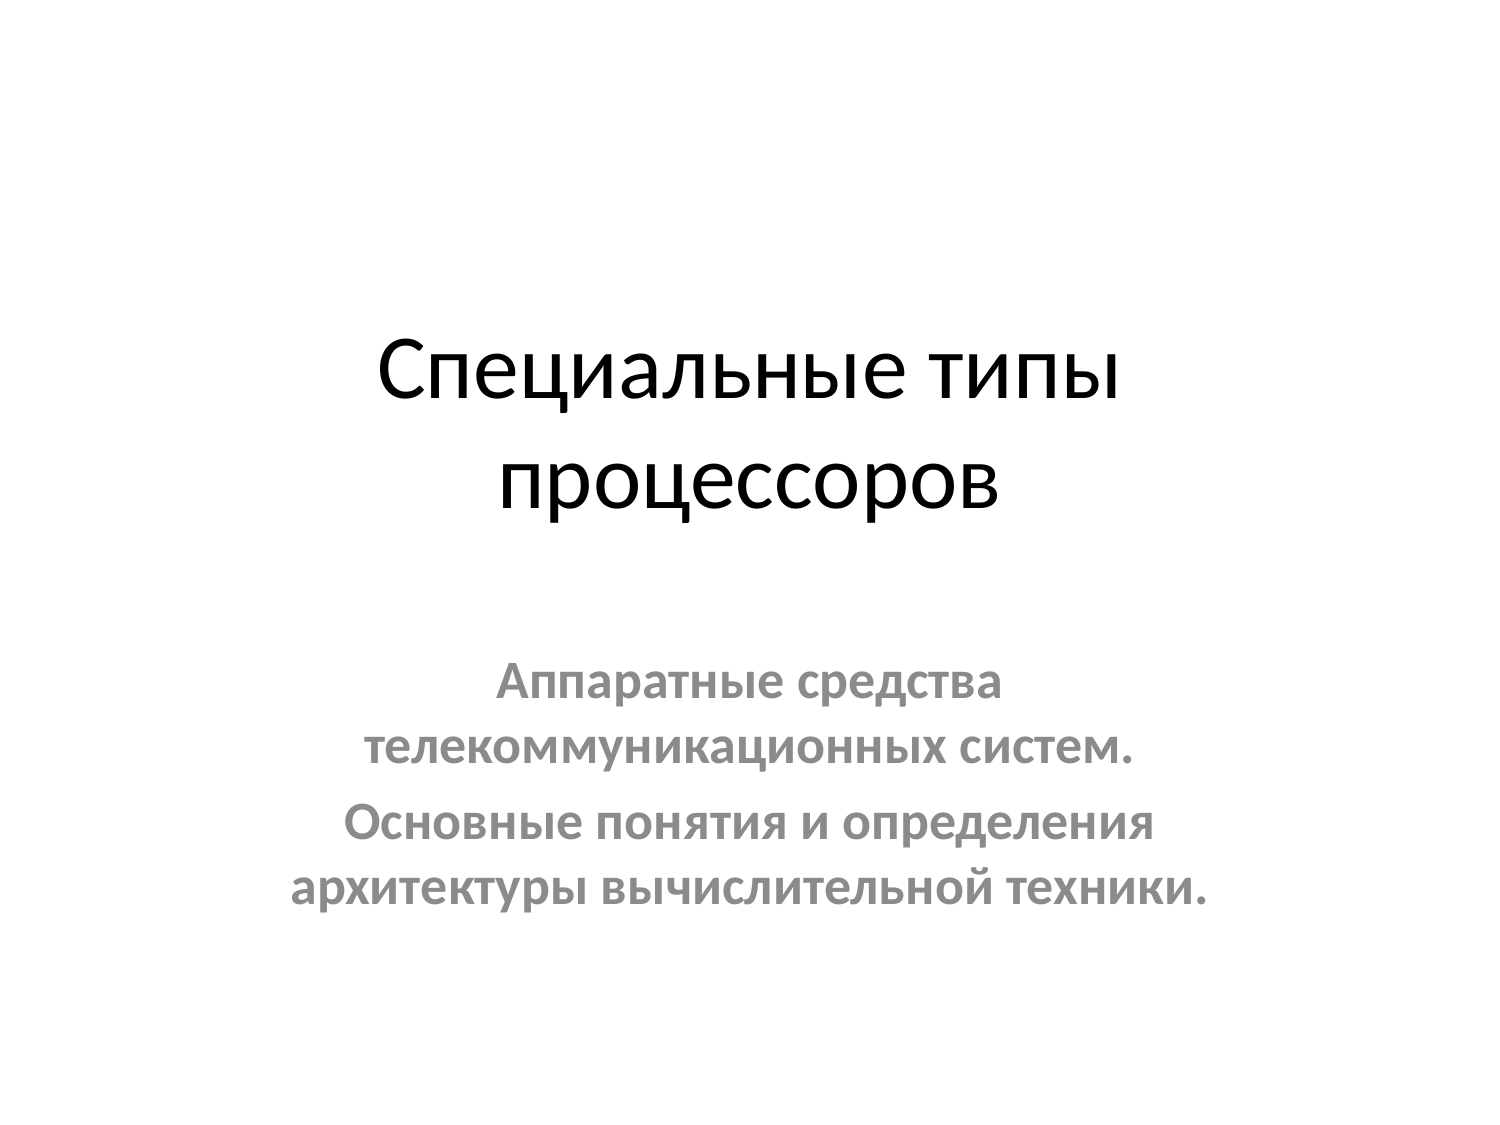

# Специальные типы процессоров
Аппаратные средства телекоммуникационных систем.
Основные понятия и определения архитектуры вычислительной техники.